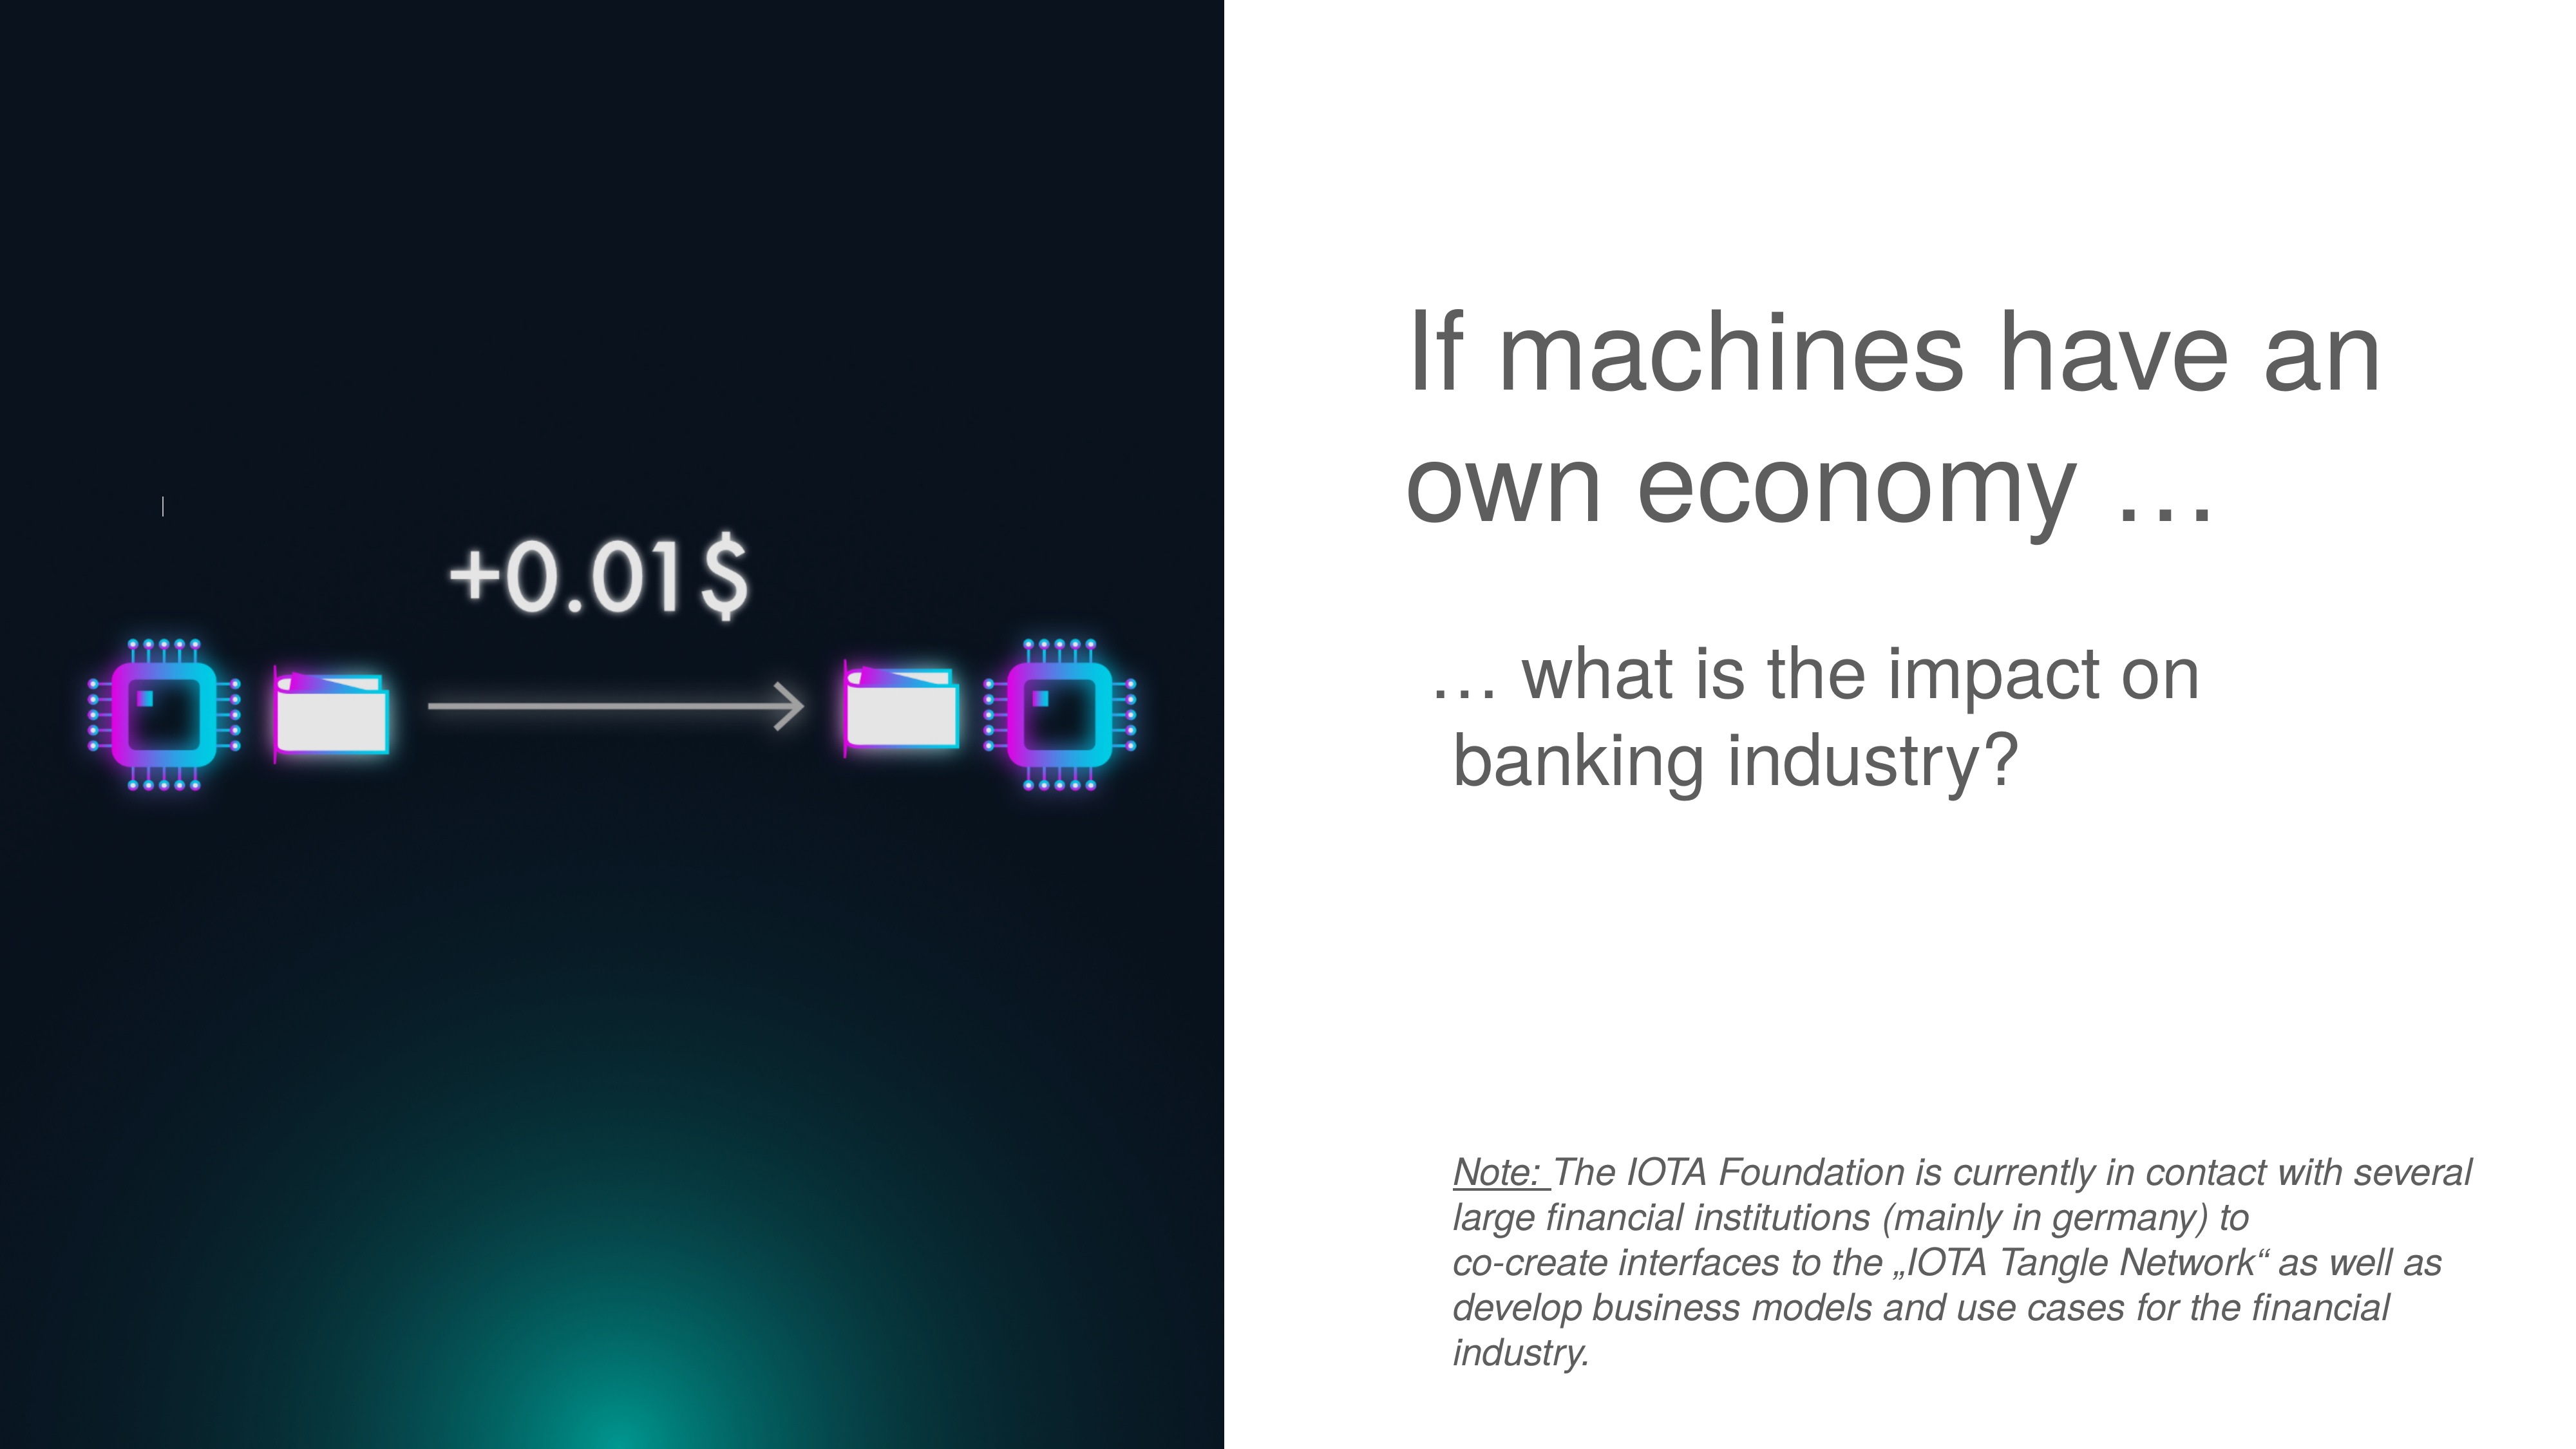

# If machines have an own economy …
… what is the impact on banking industry?
Note: The IOTA Foundation is currently in contact with several large financial institutions (mainly in germany) to
co-create interfaces to the „IOTA Tangle Network“ as well as develop business models and use cases for the financial industry.